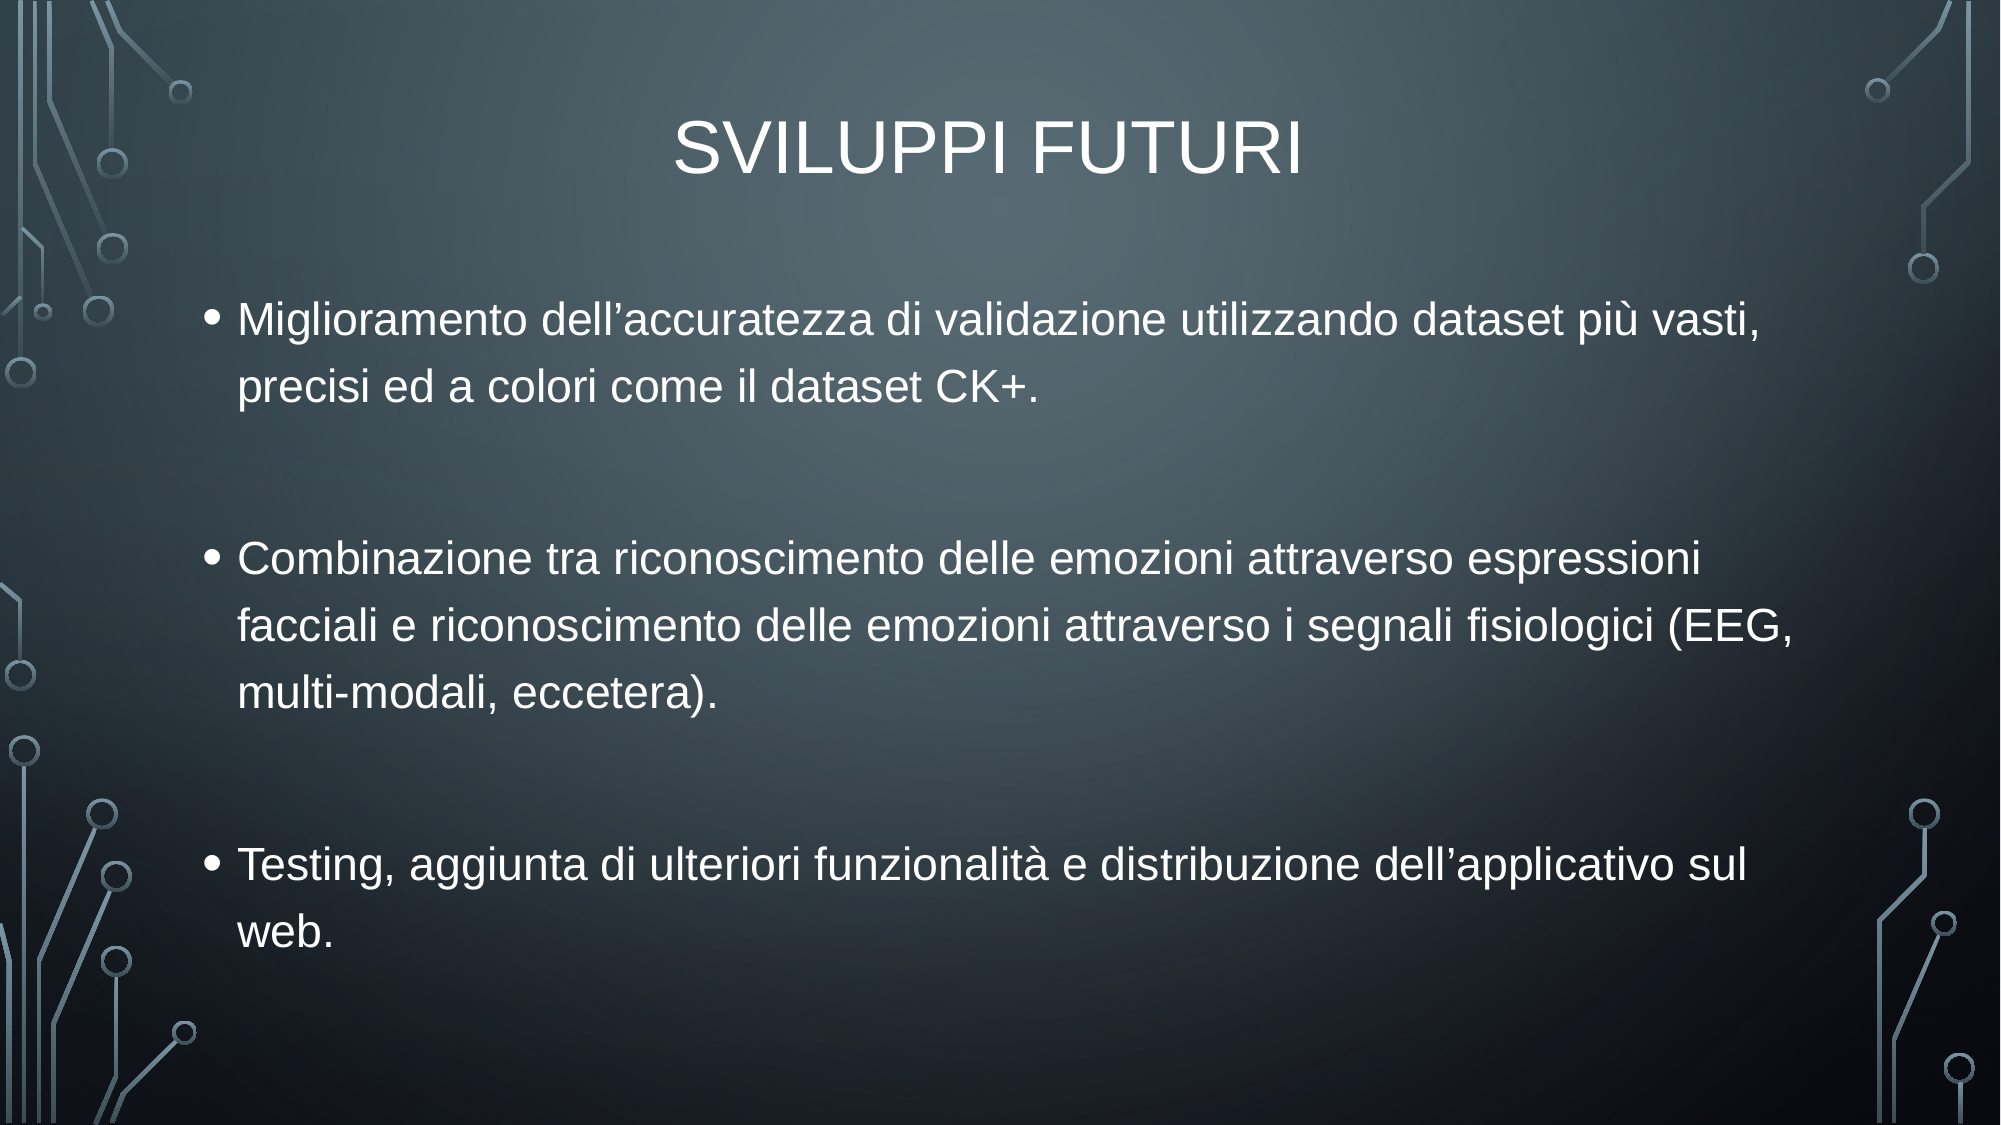

# Sviluppi futuri
Miglioramento dell’accuratezza di validazione utilizzando dataset più vasti, precisi ed a colori come il dataset CK+.

Combinazione tra riconoscimento delle emozioni attraverso espressioni facciali e riconoscimento delle emozioni attraverso i segnali fisiologici (EEG, multi-modali, eccetera).

Testing, aggiunta di ulteriori funzionalità e distribuzione dell’applicativo sul web.